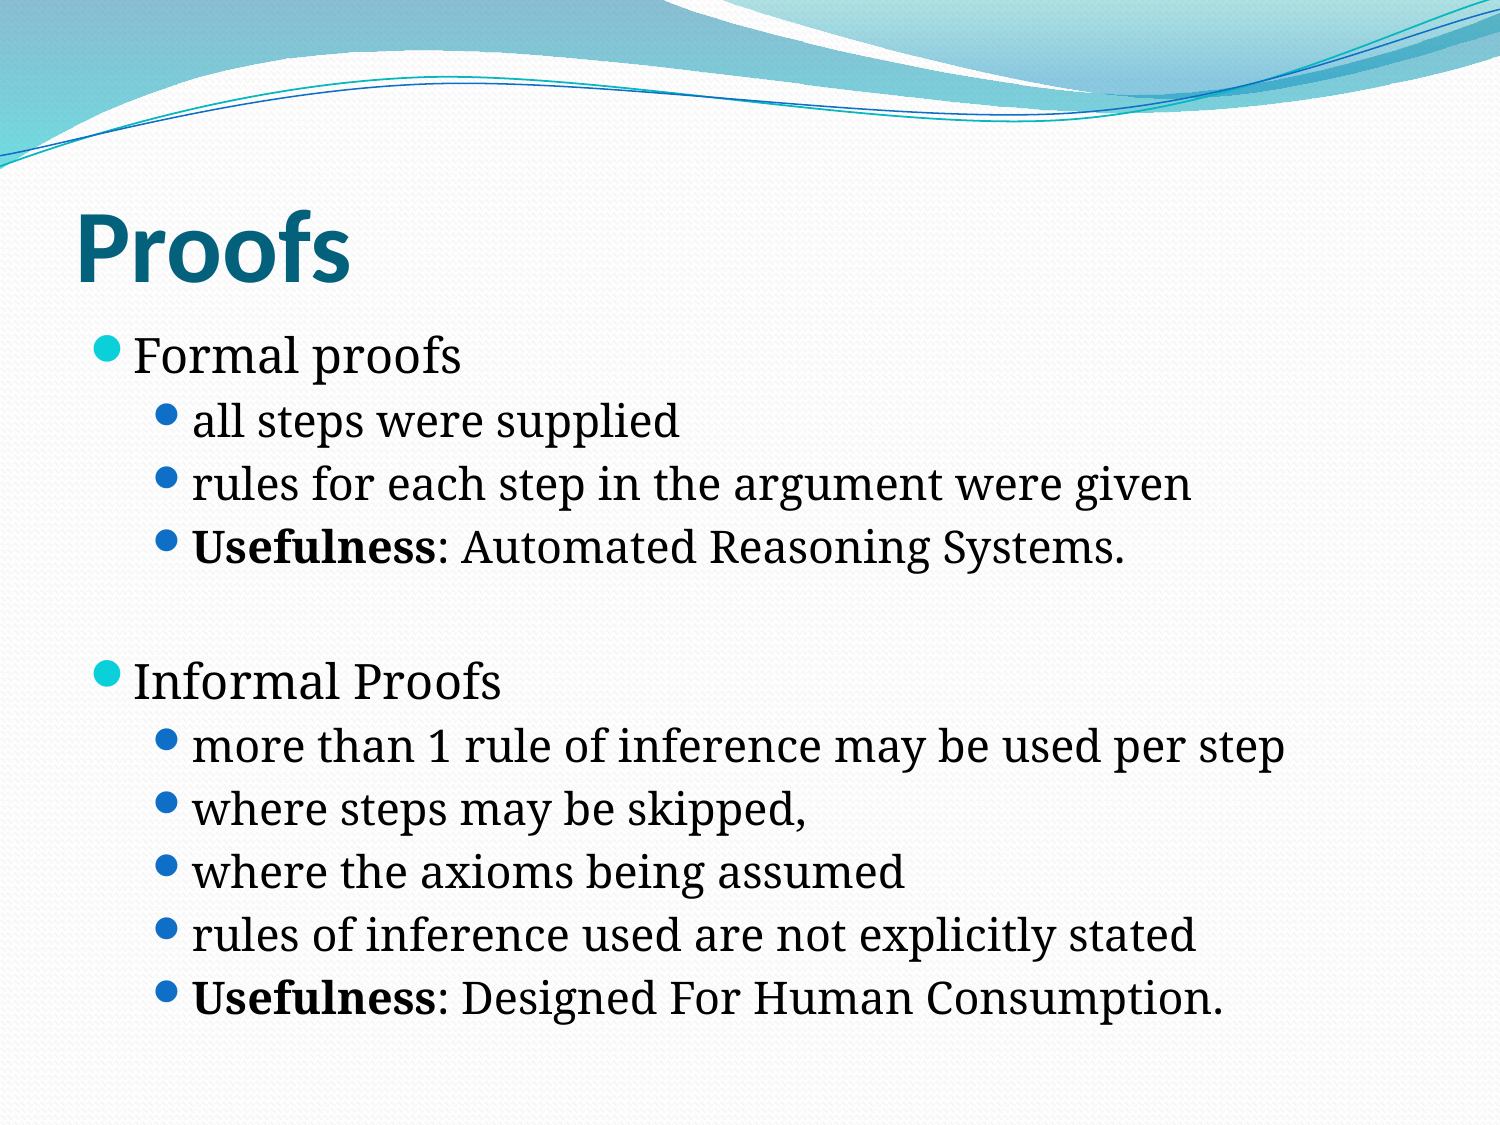

# Proofs
Formal proofs
all steps were supplied
rules for each step in the argument were given
Usefulness: Automated Reasoning Systems.

Informal Proofs
more than 1 rule of inference may be used per step
where steps may be skipped,
where the axioms being assumed
rules of inference used are not explicitly stated
Usefulness: Designed For Human Consumption.